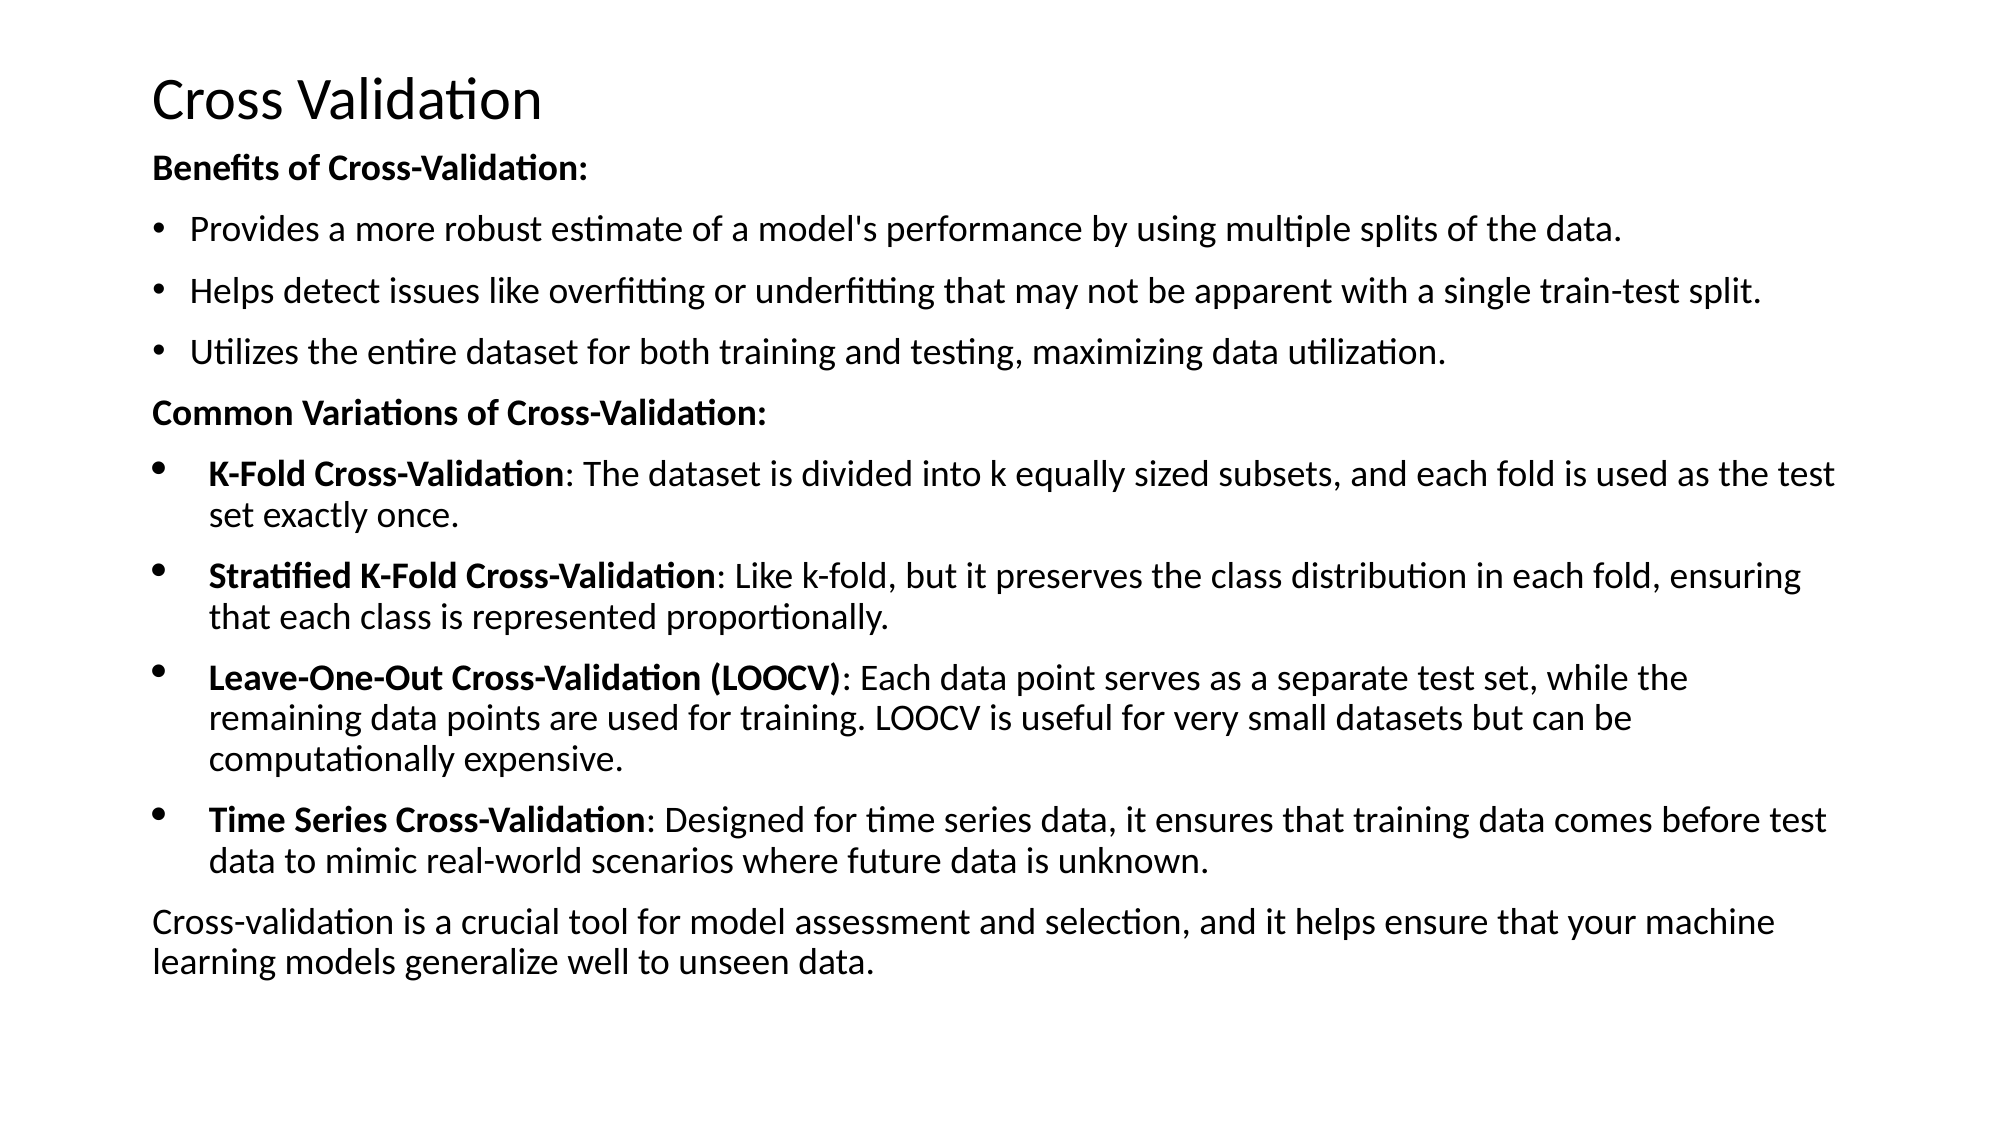

# Cross Validation
Benefits of Cross-Validation:
Provides a more robust estimate of a model's performance by using multiple splits of the data.
Helps detect issues like overfitting or underfitting that may not be apparent with a single train-test split.
Utilizes the entire dataset for both training and testing, maximizing data utilization.
Common Variations of Cross-Validation:
K-Fold Cross-Validation: The dataset is divided into k equally sized subsets, and each fold is used as the test set exactly once.
Stratified K-Fold Cross-Validation: Like k-fold, but it preserves the class distribution in each fold, ensuring that each class is represented proportionally.
Leave-One-Out Cross-Validation (LOOCV): Each data point serves as a separate test set, while the remaining data points are used for training. LOOCV is useful for very small datasets but can be computationally expensive.
Time Series Cross-Validation: Designed for time series data, it ensures that training data comes before test data to mimic real-world scenarios where future data is unknown.
Cross-validation is a crucial tool for model assessment and selection, and it helps ensure that your machine learning models generalize well to unseen data.